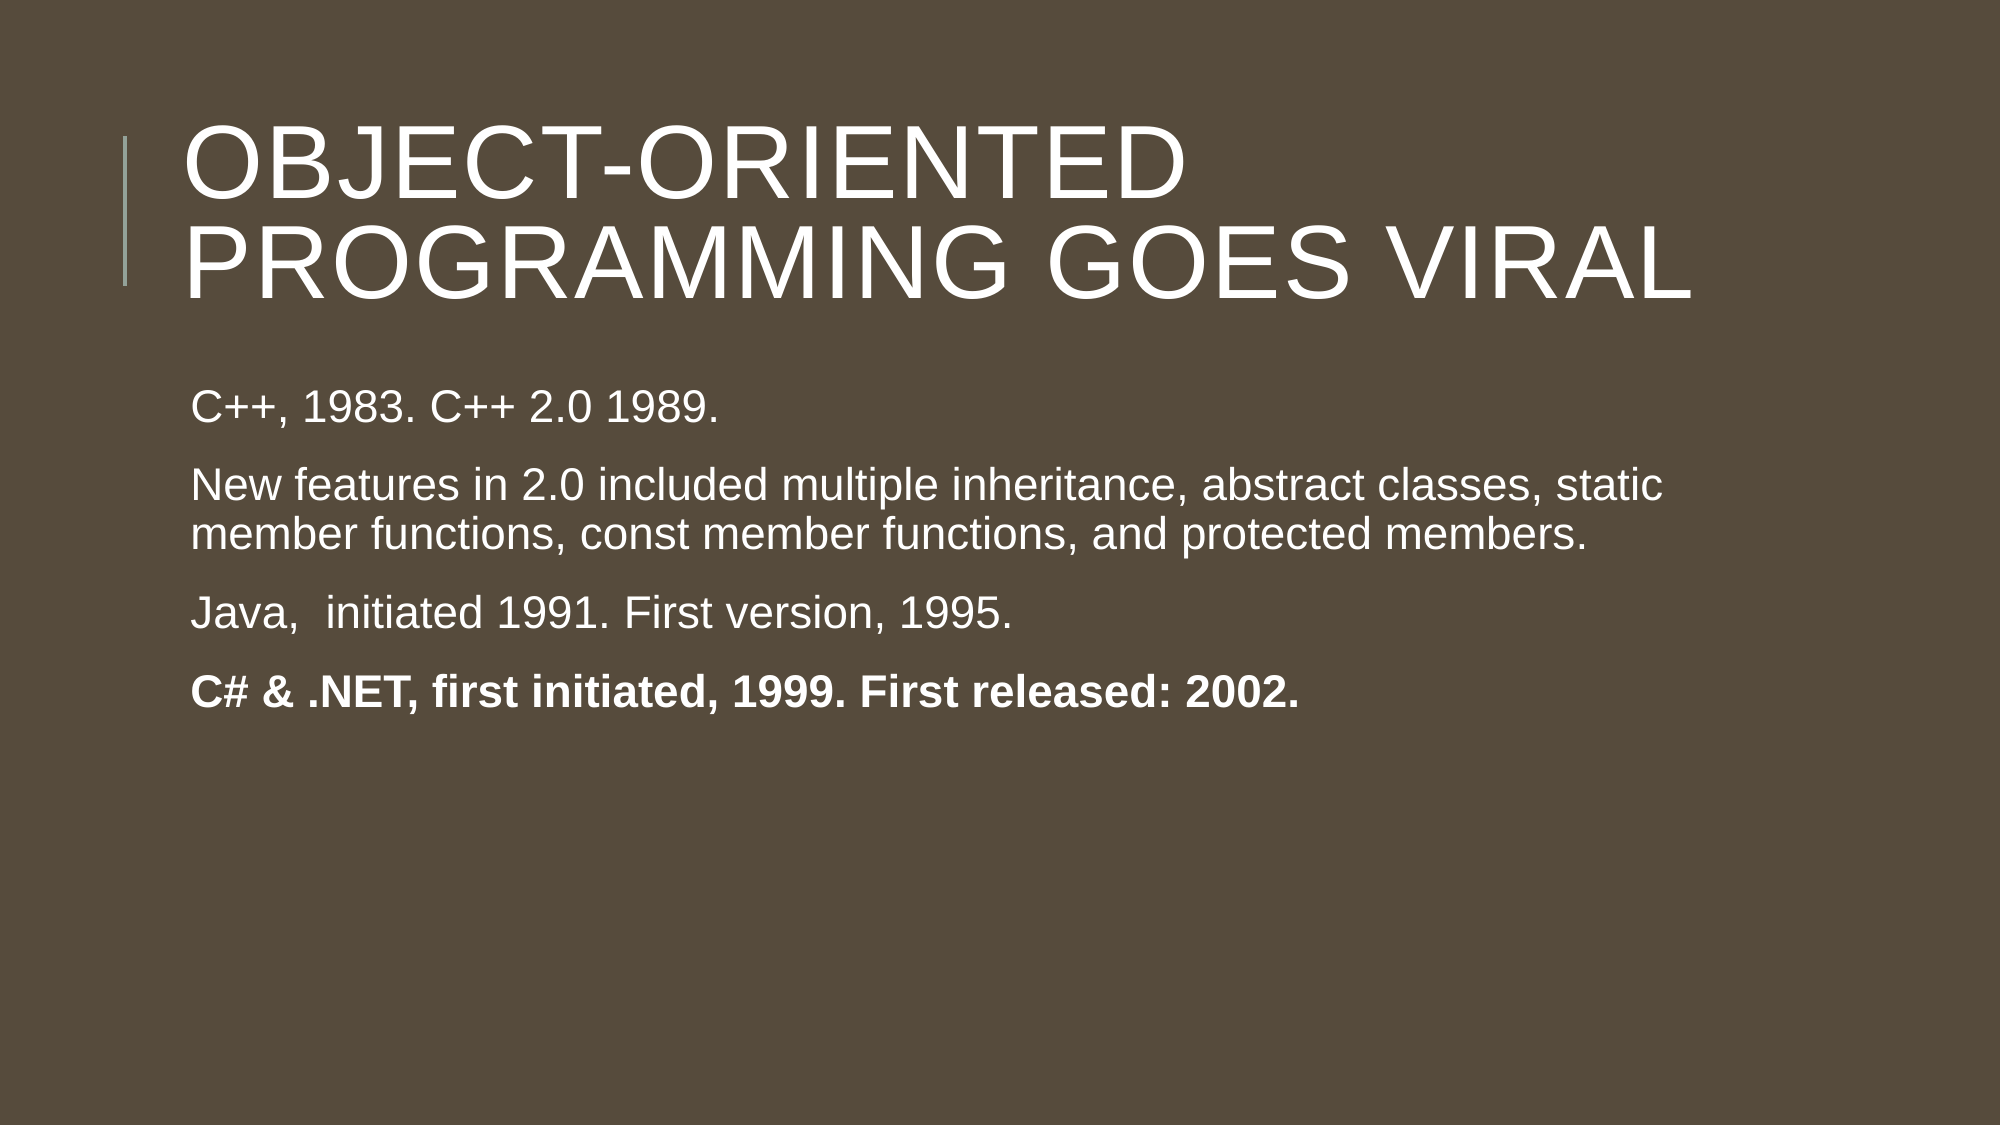

# Object-oriented programming goes viral
C++, 1983. C++ 2.0 1989.
New features in 2.0 included multiple inheritance, abstract classes, static member functions, const member functions, and protected members.
Java,  initiated 1991. First version, 1995.
C# & .NET, first initiated, 1999. First released: 2002.